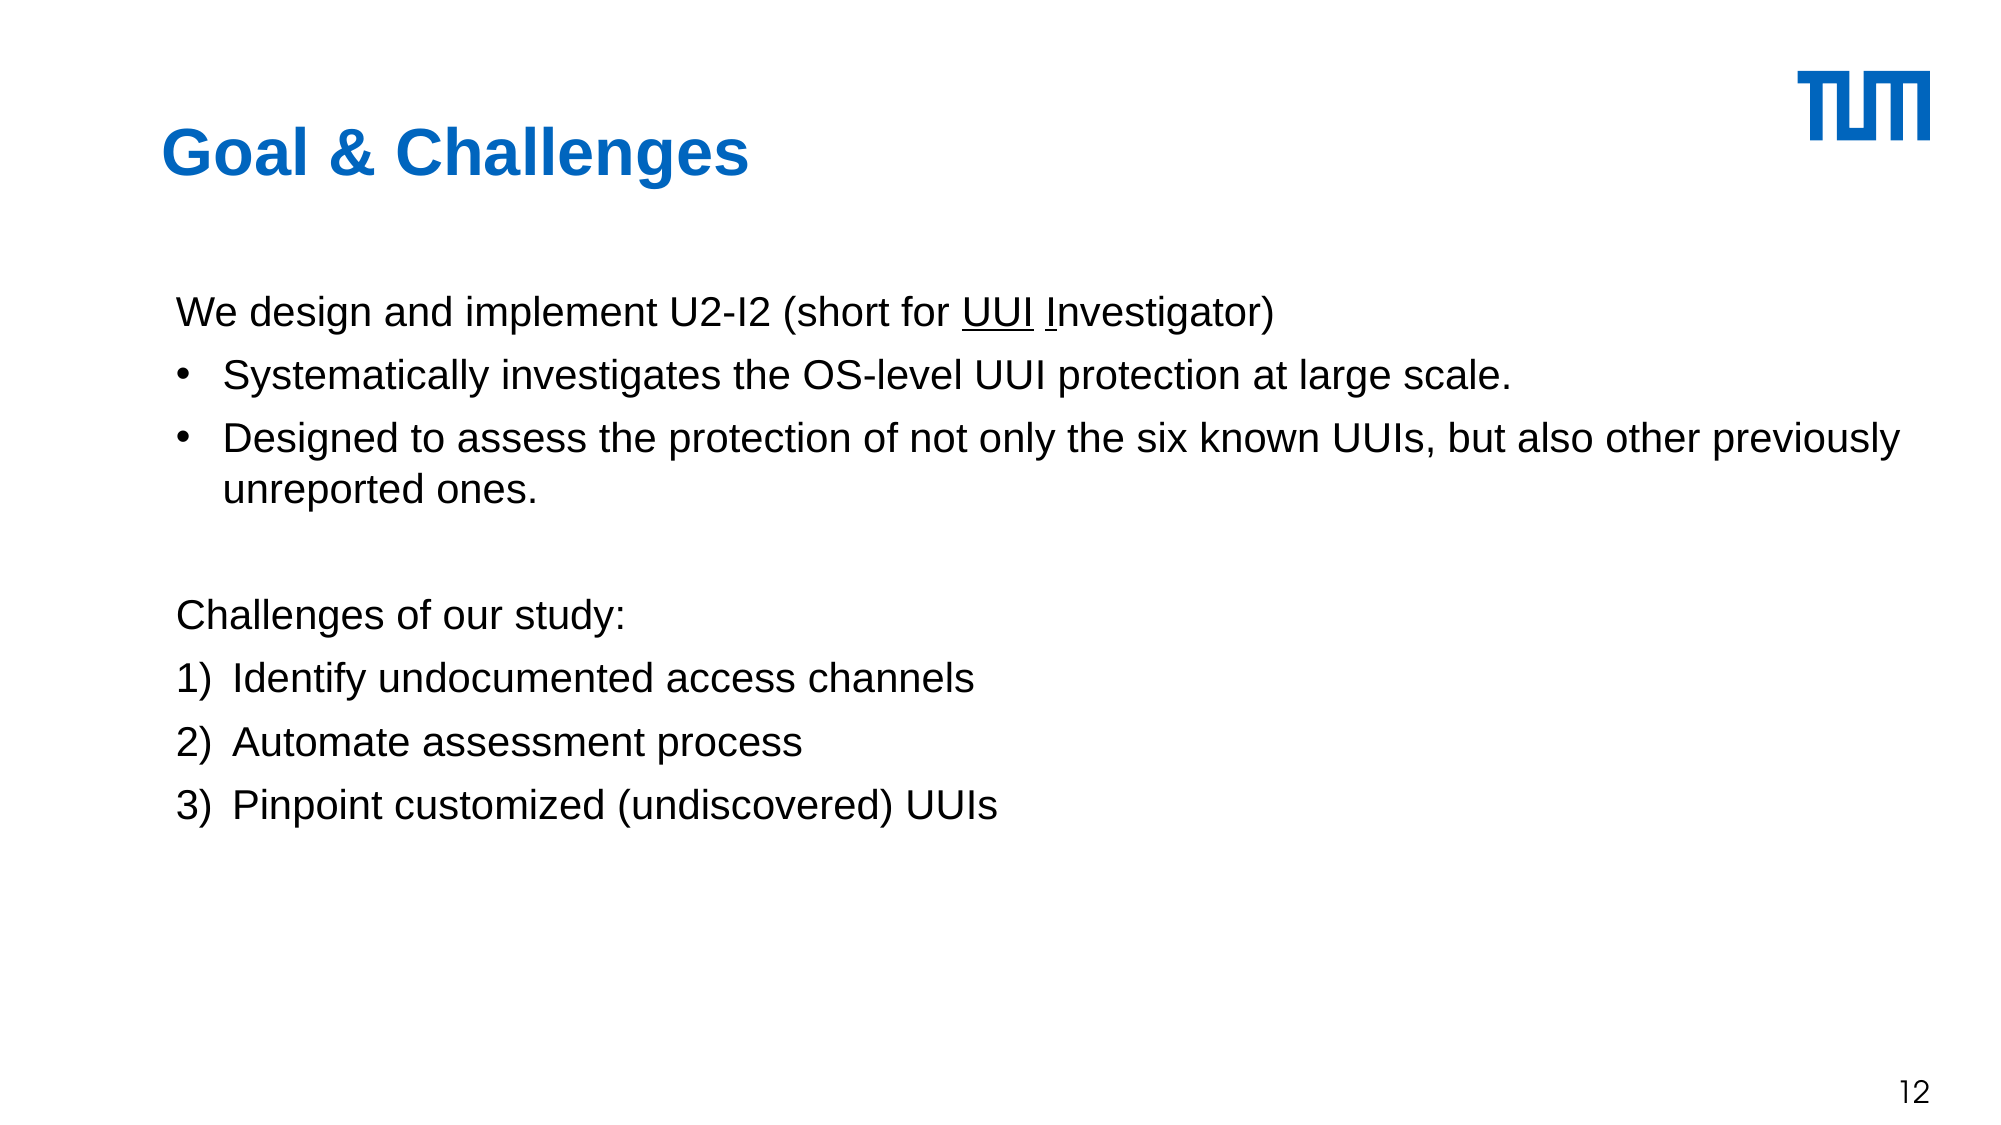

# Goal & Challenges
We design and implement U2-I2 (short for UUI Investigator)
Systematically investigates the OS-level UUI protection at large scale.
Designed to assess the protection of not only the six known UUIs, but also other previously unreported ones.

Challenges of our study:
Identify undocumented access channels
Automate assessment process
Pinpoint customized (undiscovered) UUIs

12